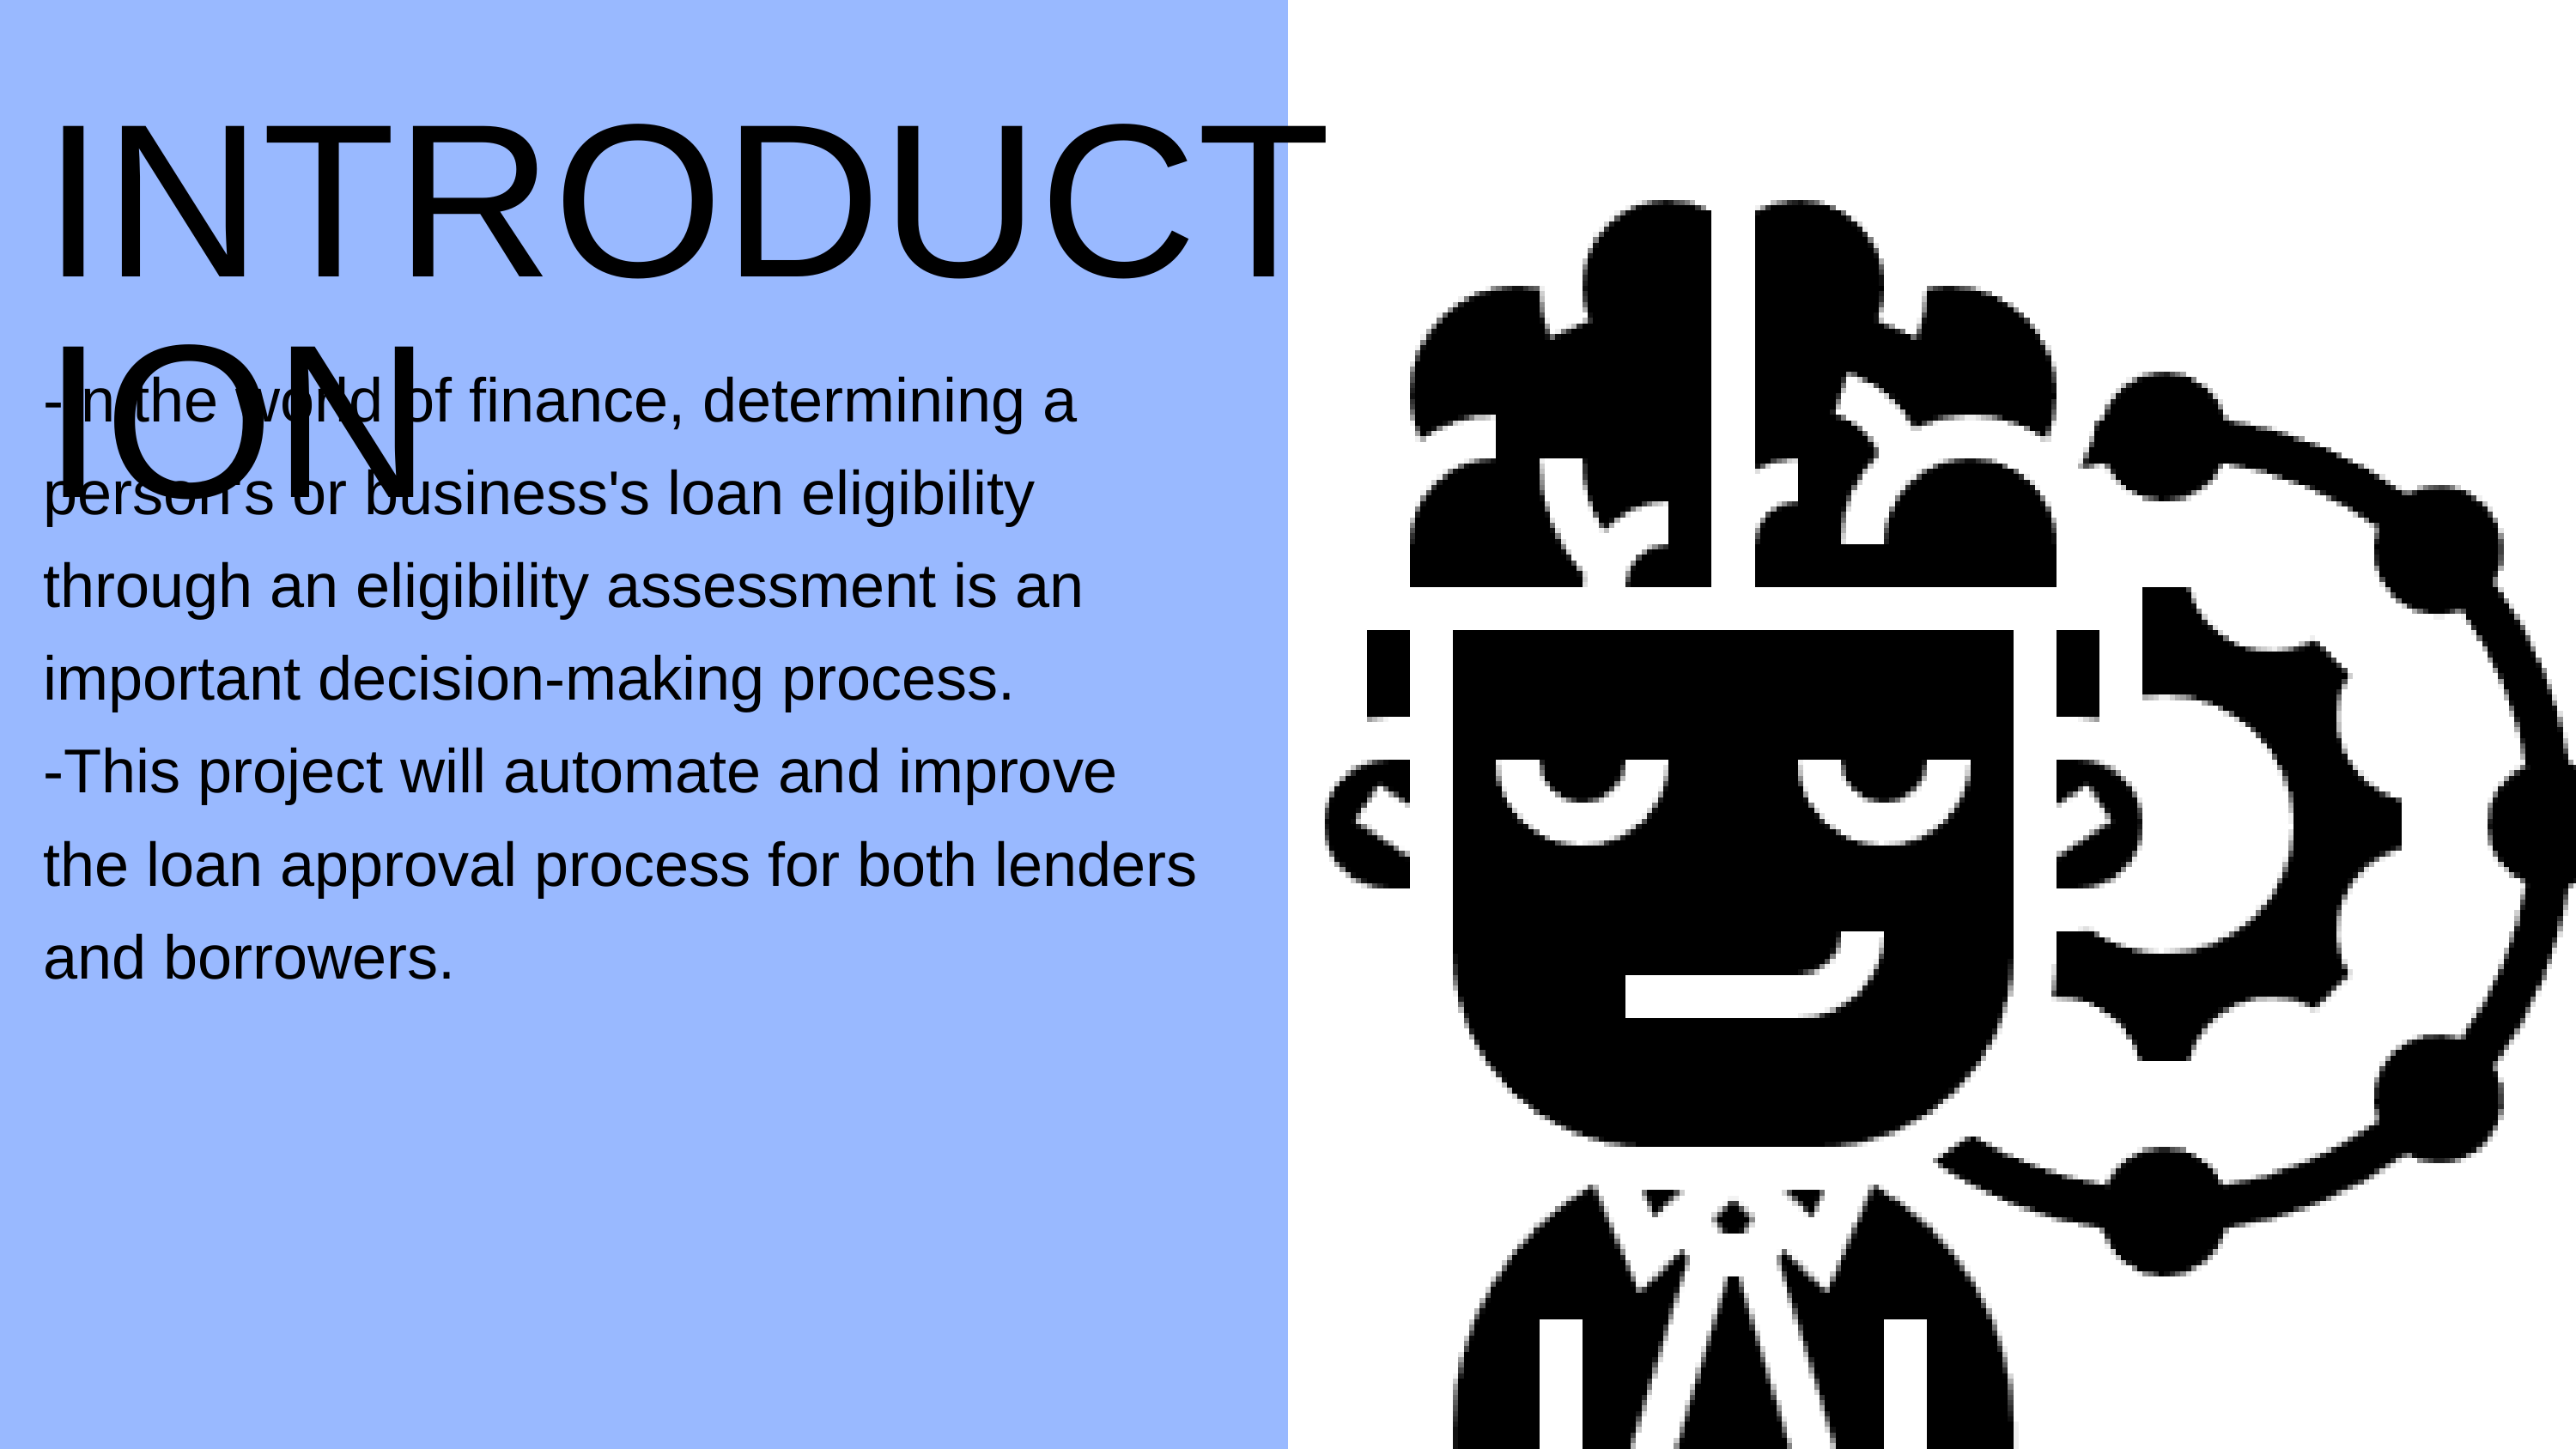

INTRODUCTION

-In the world of finance, determining a person's or business's loan eligibility through an eligibility assessment is an important decision-making process.
-This project will automate and improve the loan approval process for both lenders and borrowers.